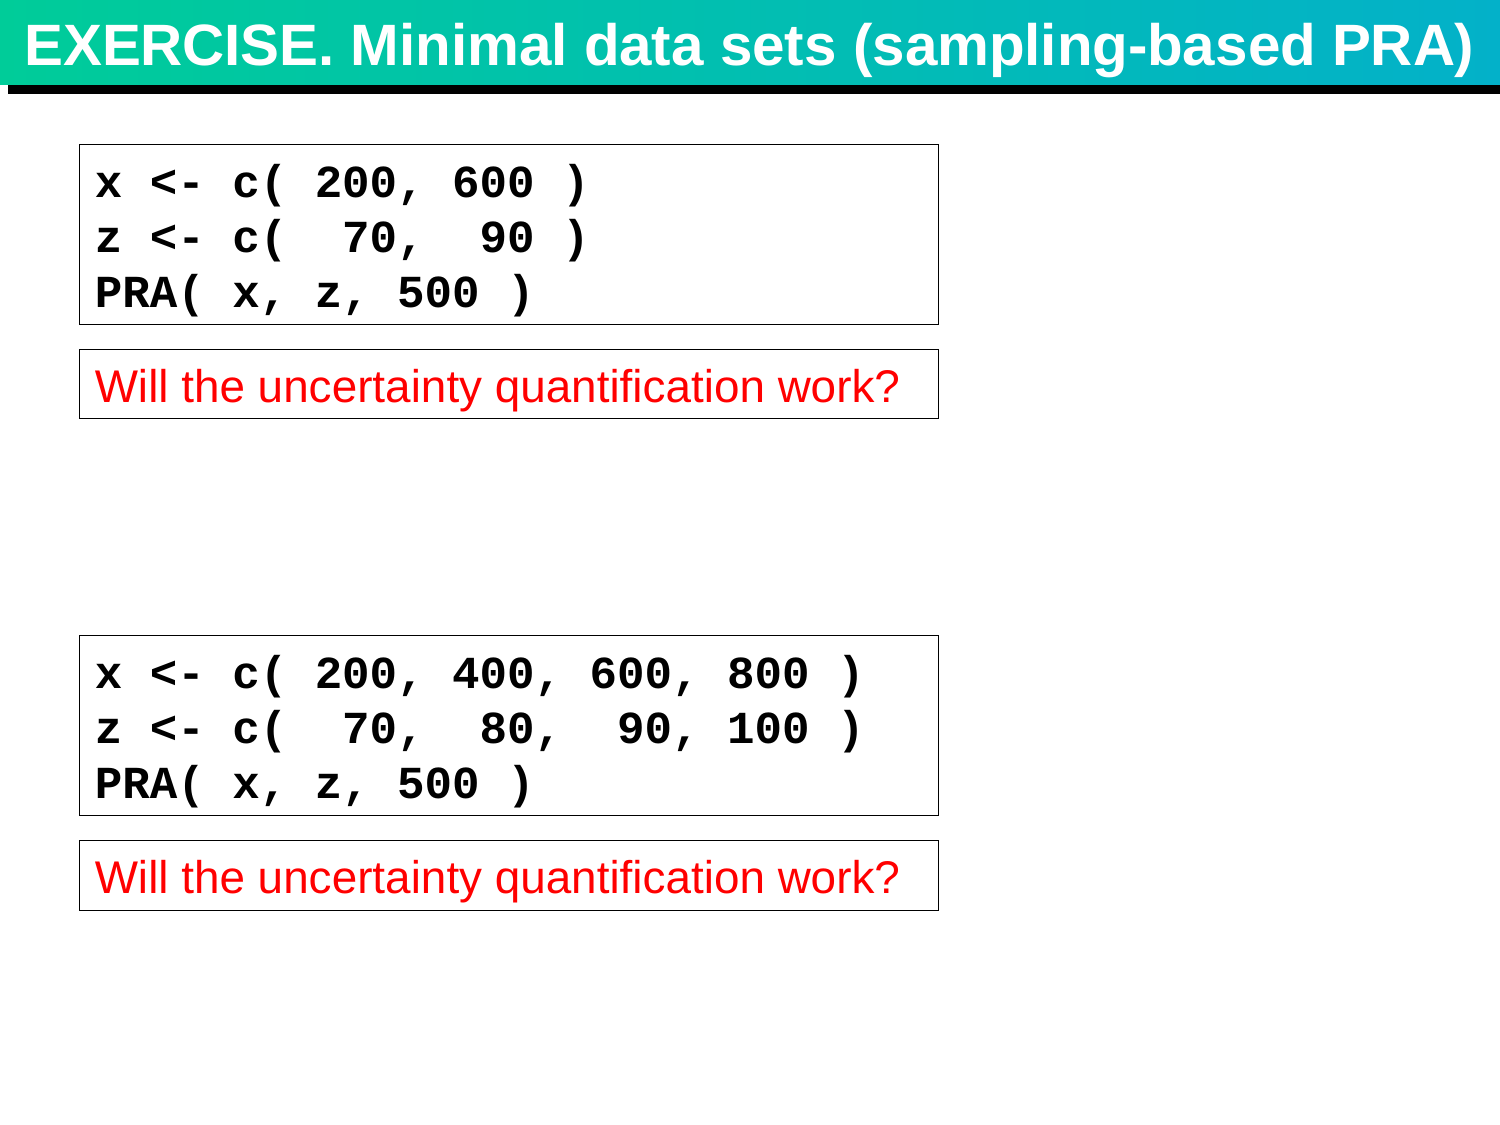

# EXERCISE. Minimal data sets (sampling-based PRA)
x <- c( 200, 600 )
z <- c(  70,  90 )
PRA( x, z, 500 )
Will the uncertainty quantification work?
x <- c( 200, 400, 600, 800 )
z <- c(  70,  80,  90, 100 )
PRA( x, z, 500 )
Will the uncertainty quantification work?